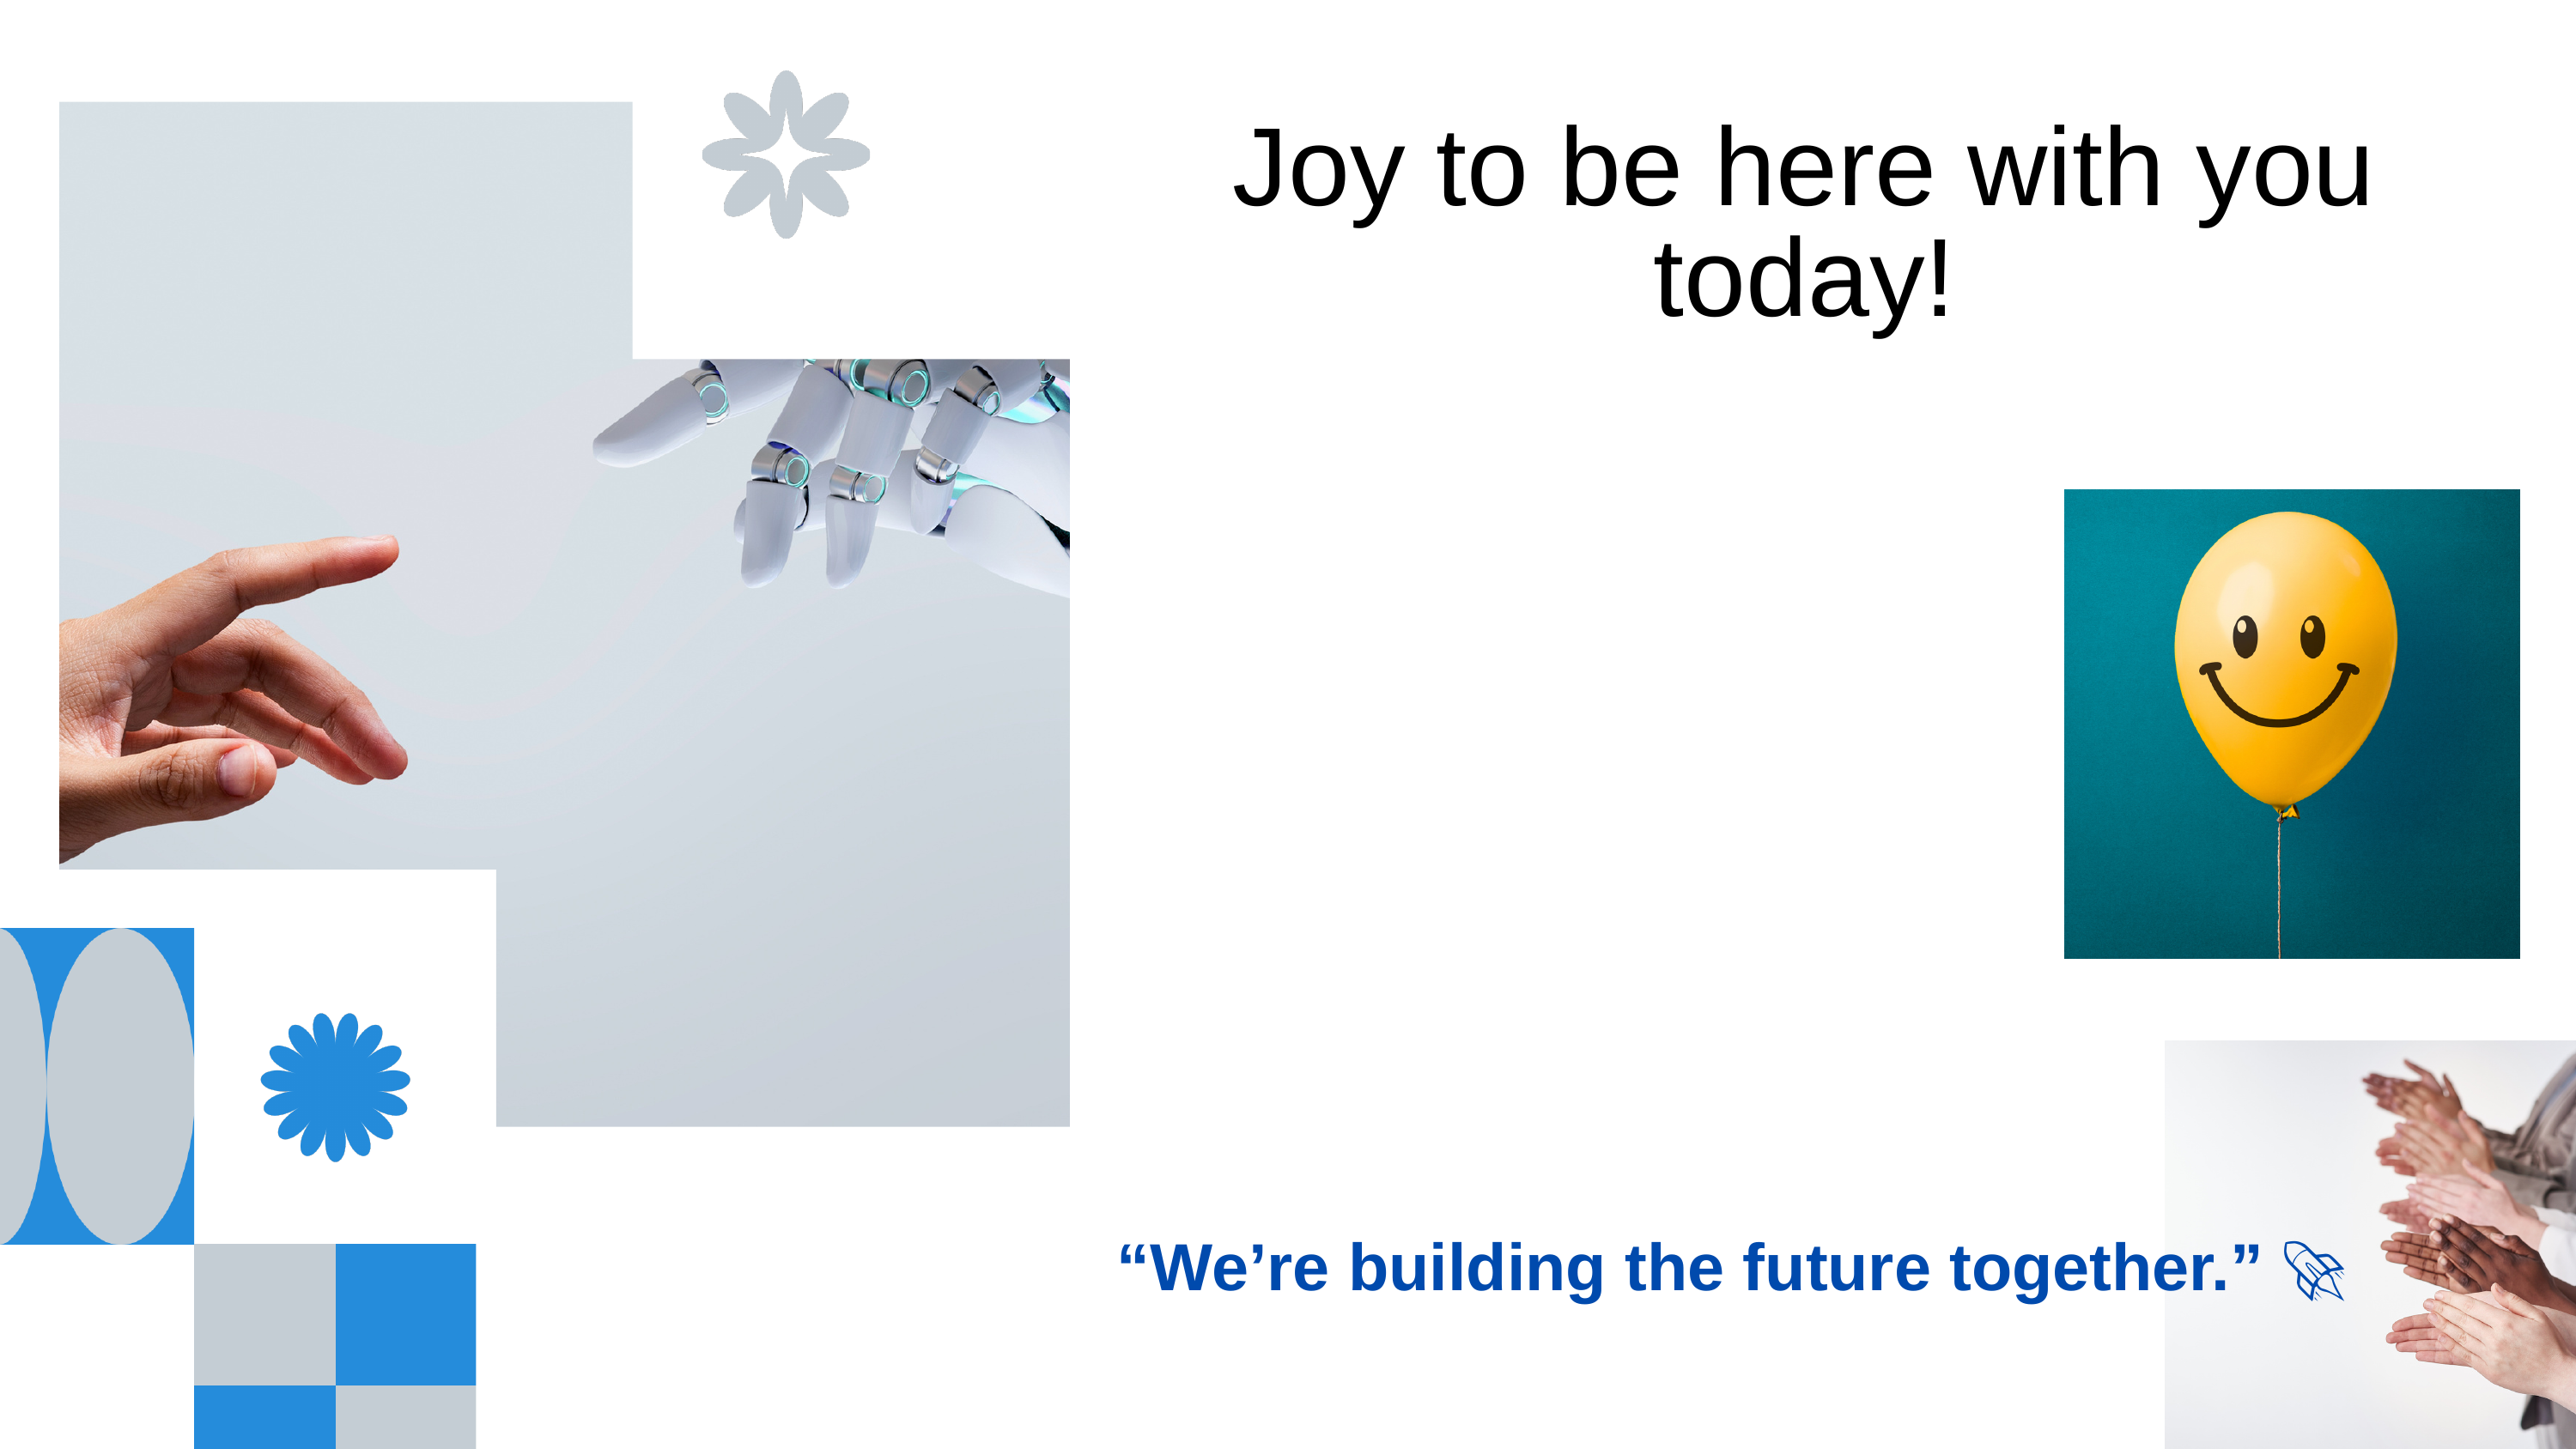

Joy to be here with you today!

“We’re building the future together.” 🚀